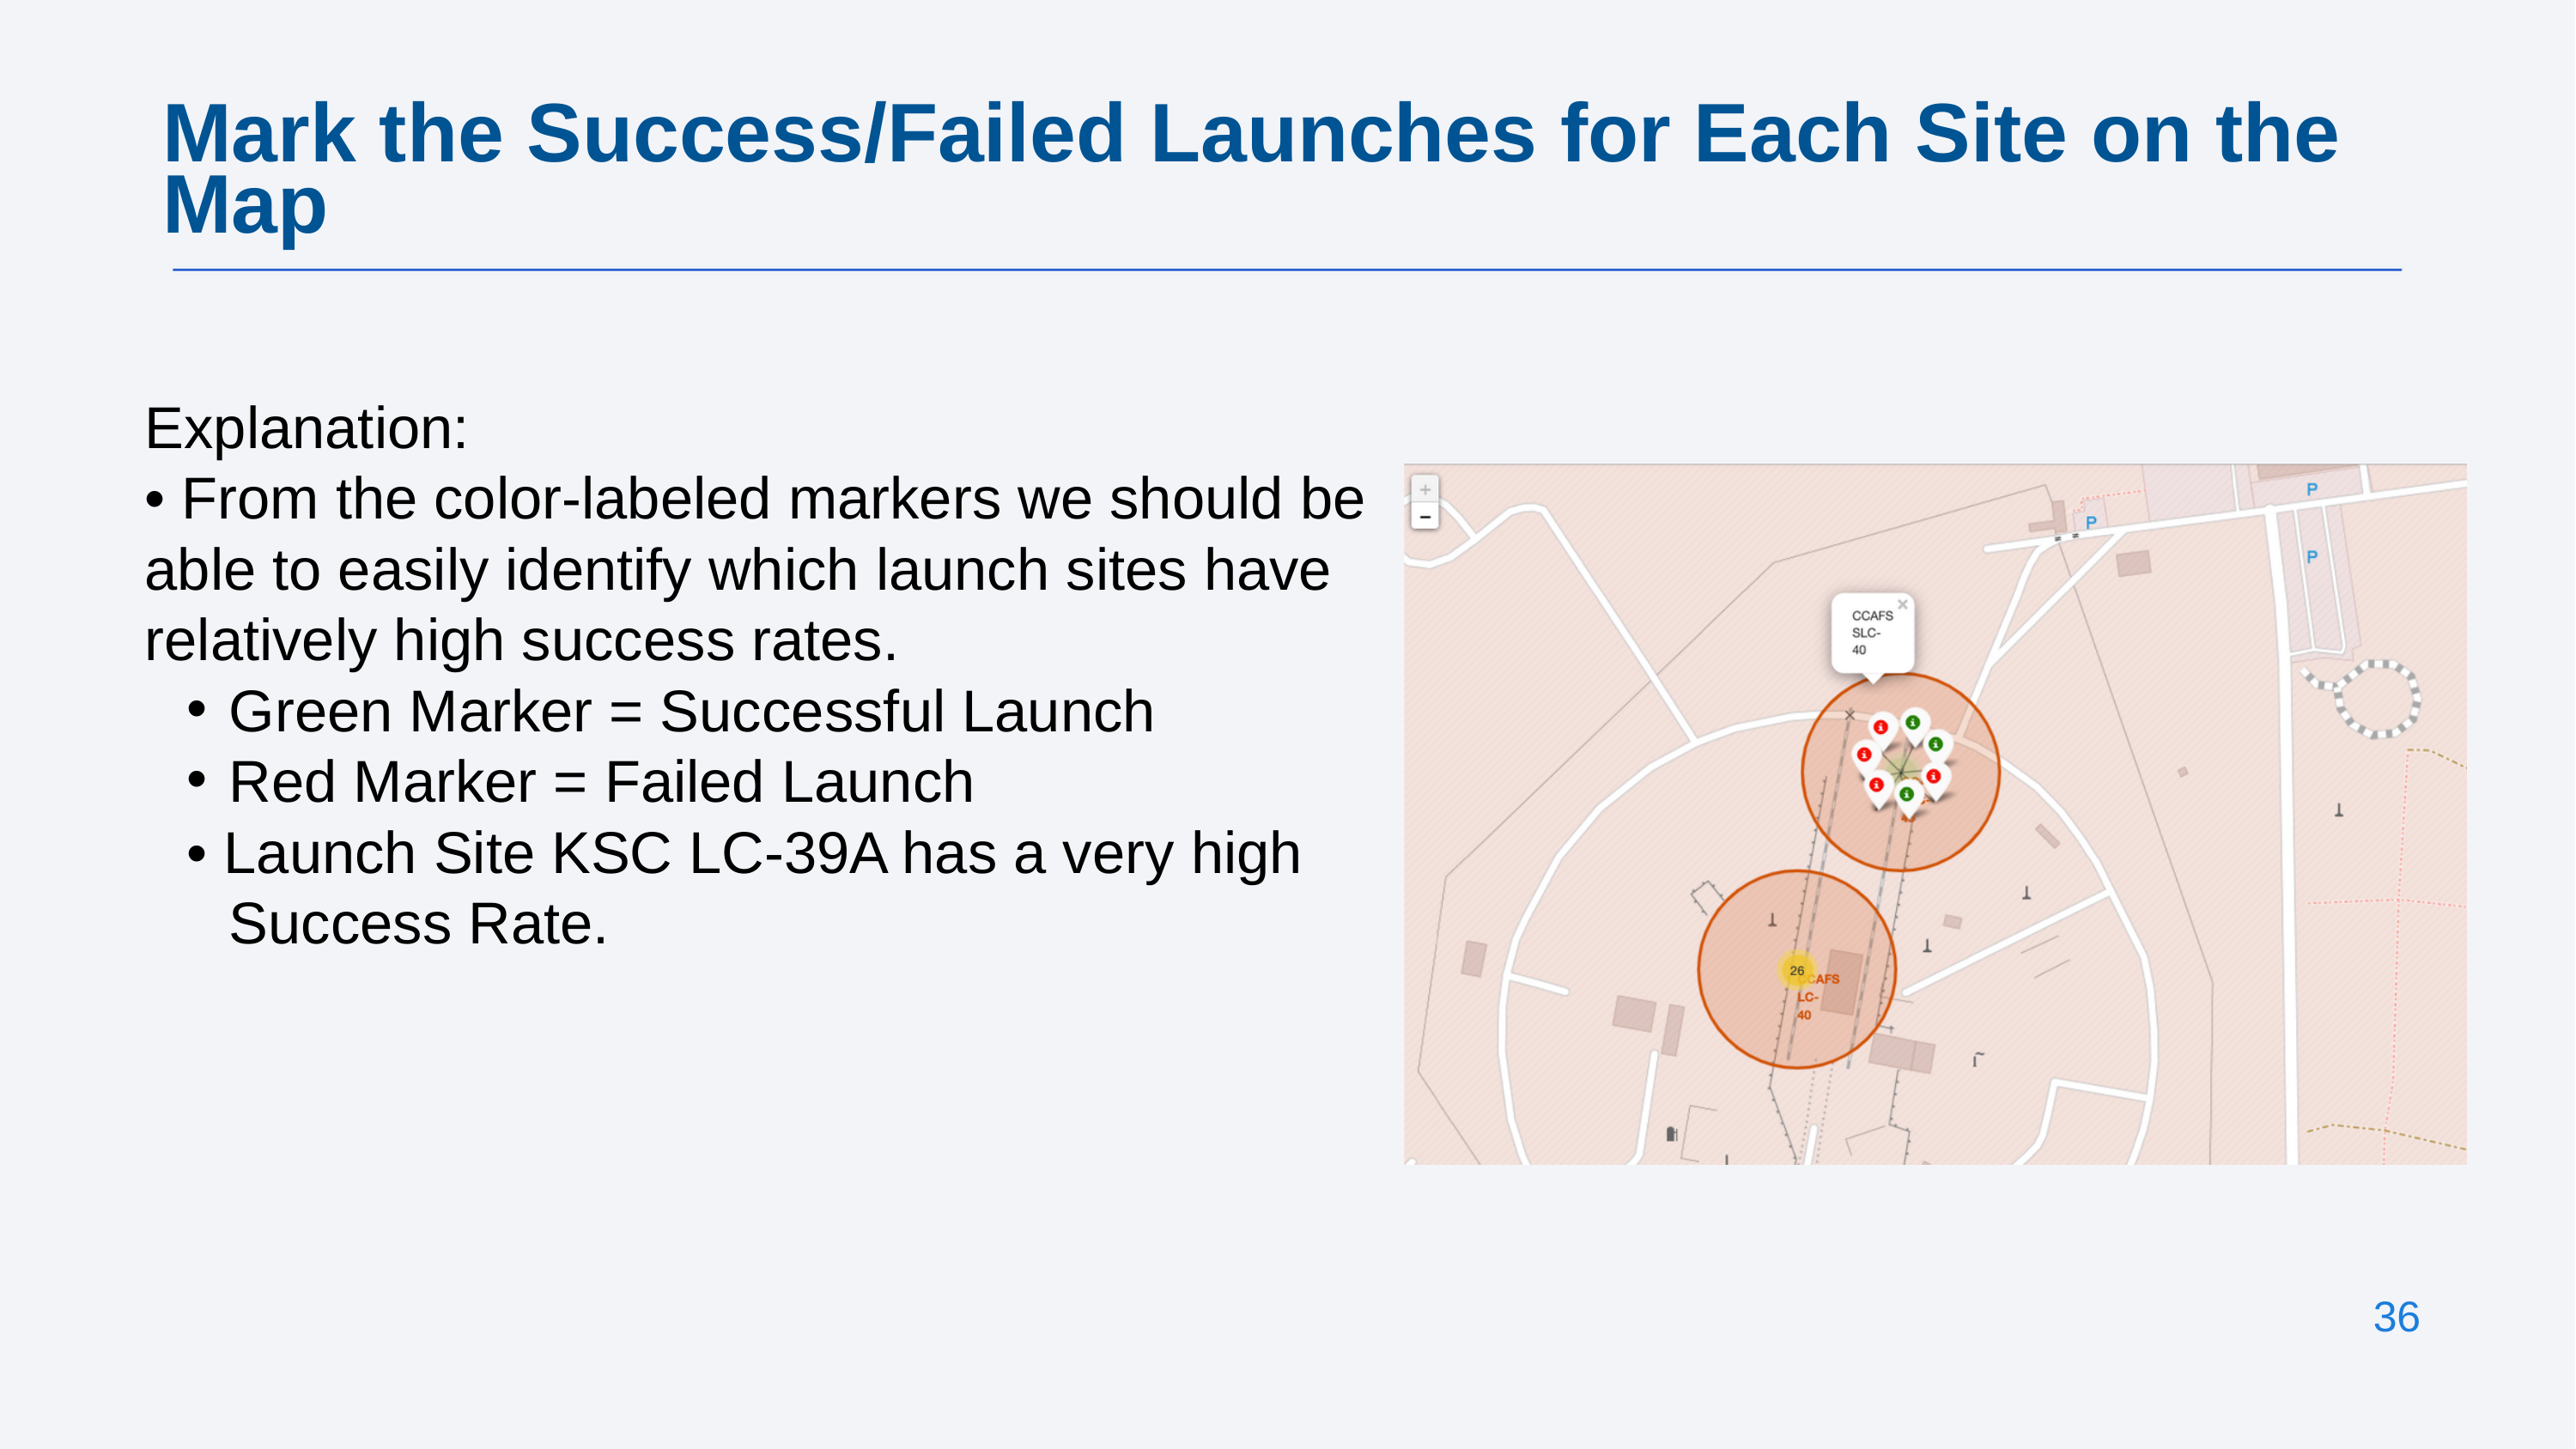

Mark the Success/Failed Launches for Each Site on the Map
Explanation:
• From the color-labeled markers we should be able to easily identify which launch sites have relatively high success rates.
Green Marker = Successful Launch
Red Marker = Failed Launch
• Launch Site KSC LC-39A has a very high Success Rate.

36